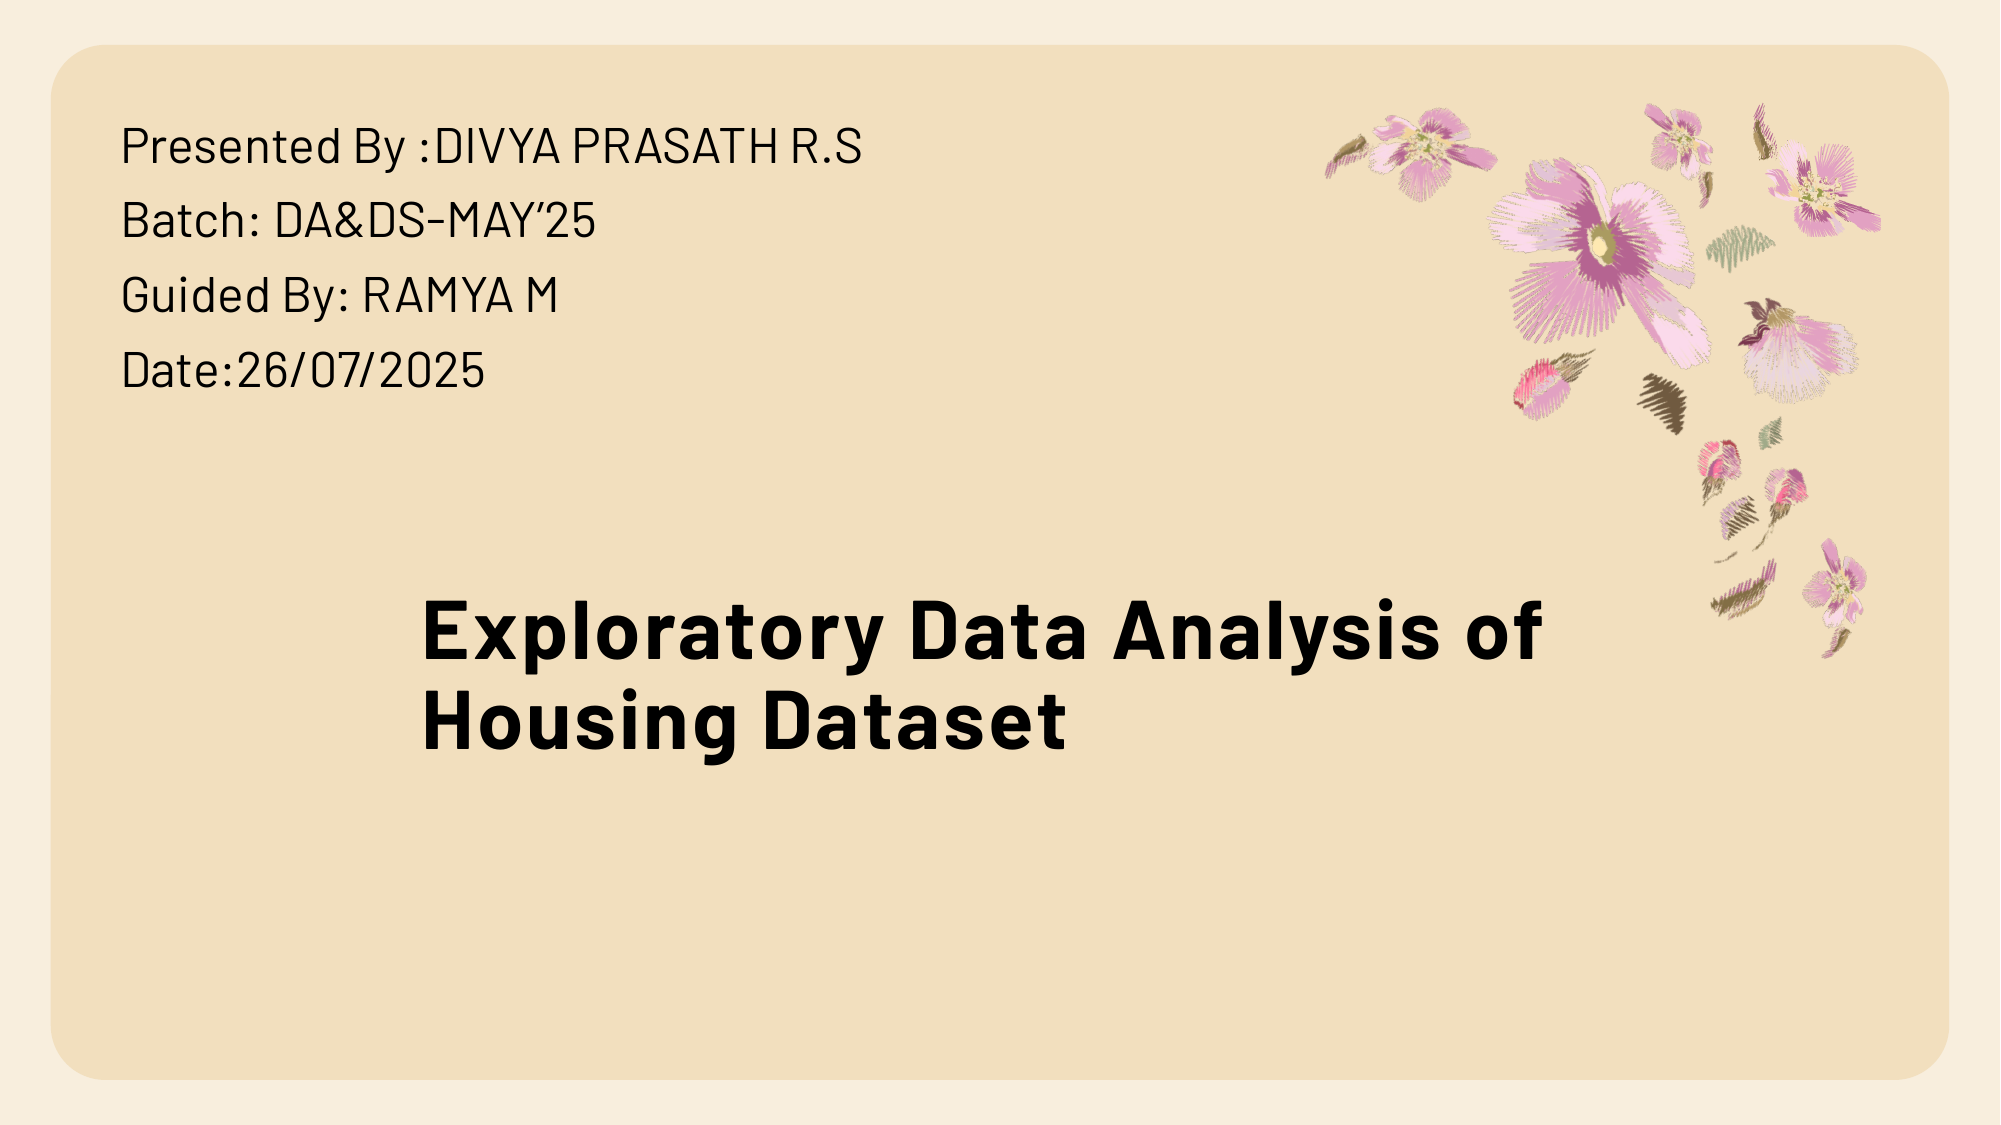

Presented By :DIVYA PRASATH R.S
Batch: DA&DS-MAY’25
Guided By: RAMYA M
Date:26/07/2025
# Exploratory Data Analysis of Housing Dataset